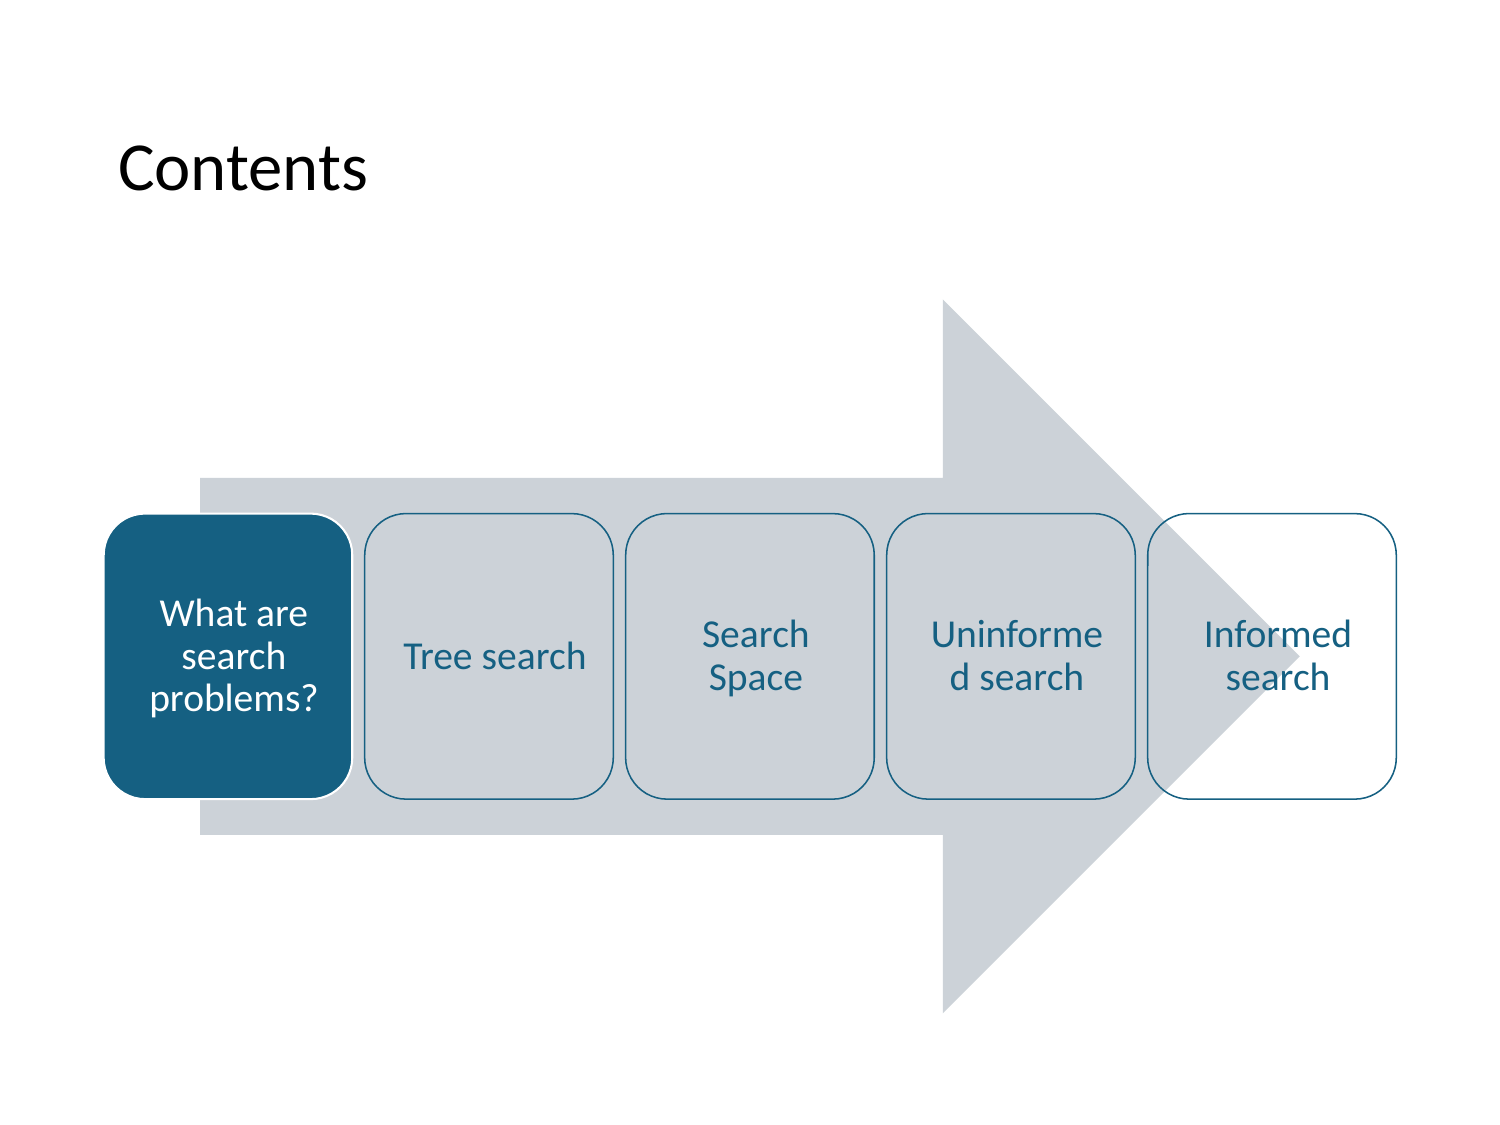

# Contents
What are search problems?
Tree search
Search Space
Uninformed search
Informed search